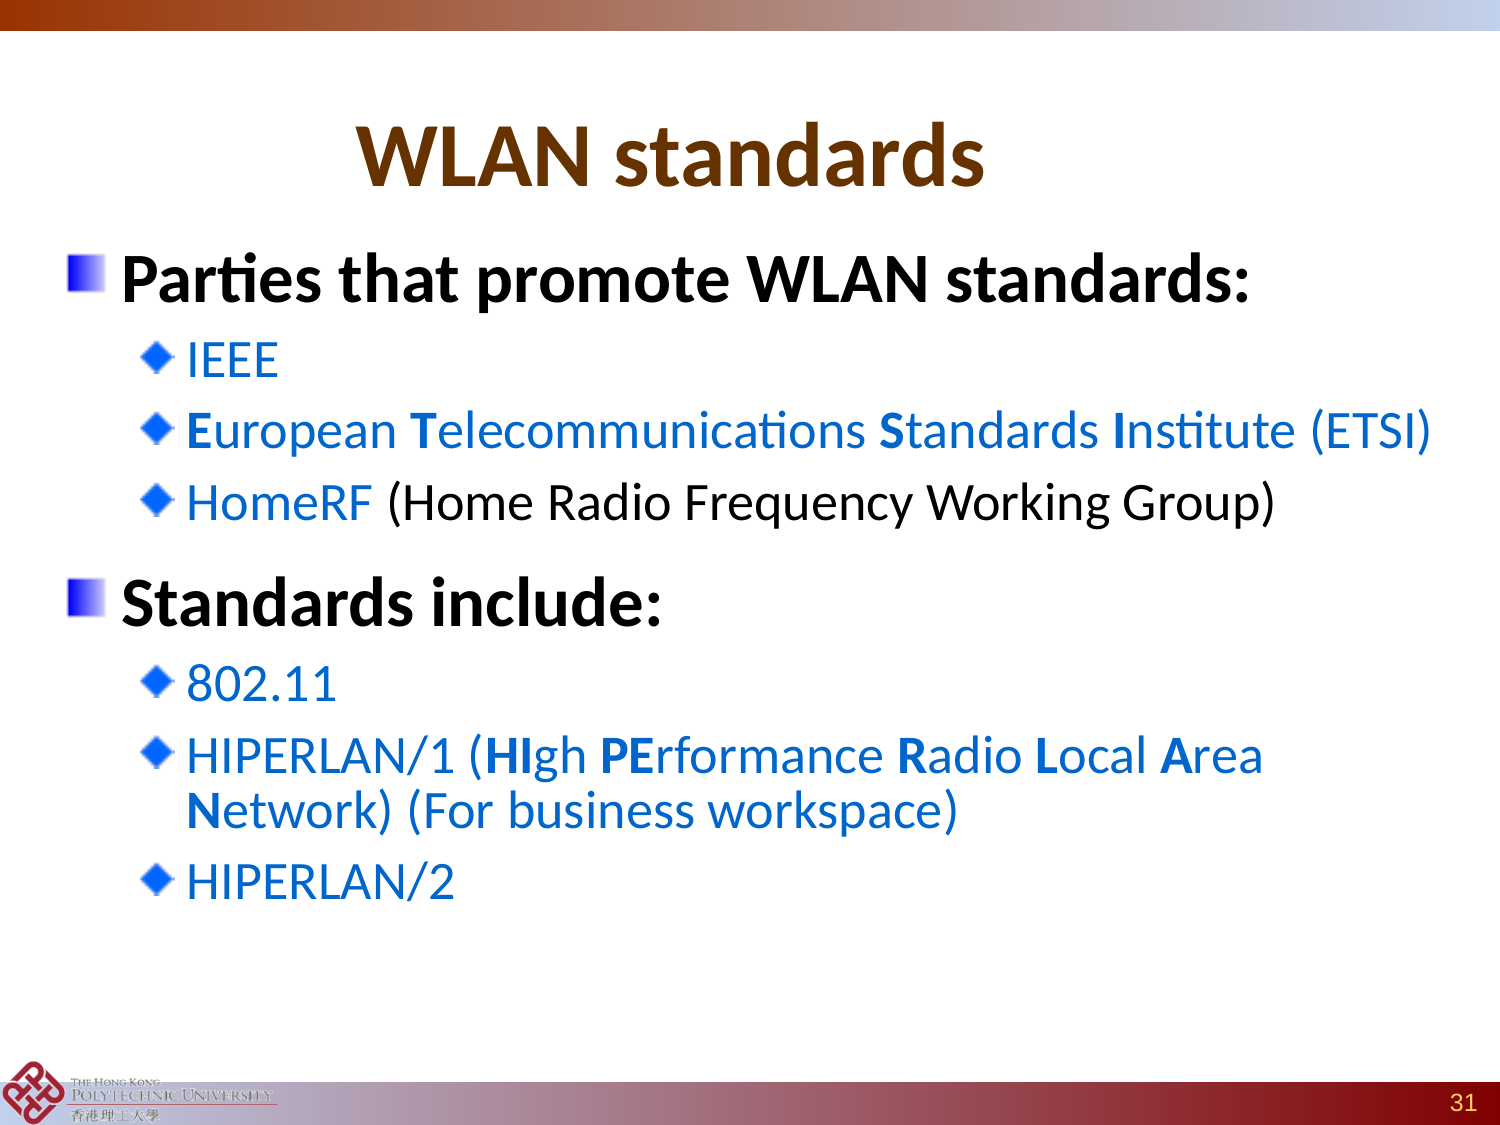

# WLAN standards
Parties that promote WLAN standards:
IEEE
European Telecommunications Standards Institute (ETSI)
HomeRF (Home Radio Frequency Working Group)
Standards include:
802.11
HIPERLAN/1 (HIgh PErformance Radio Local Area Network) (For business workspace)
HIPERLAN/2